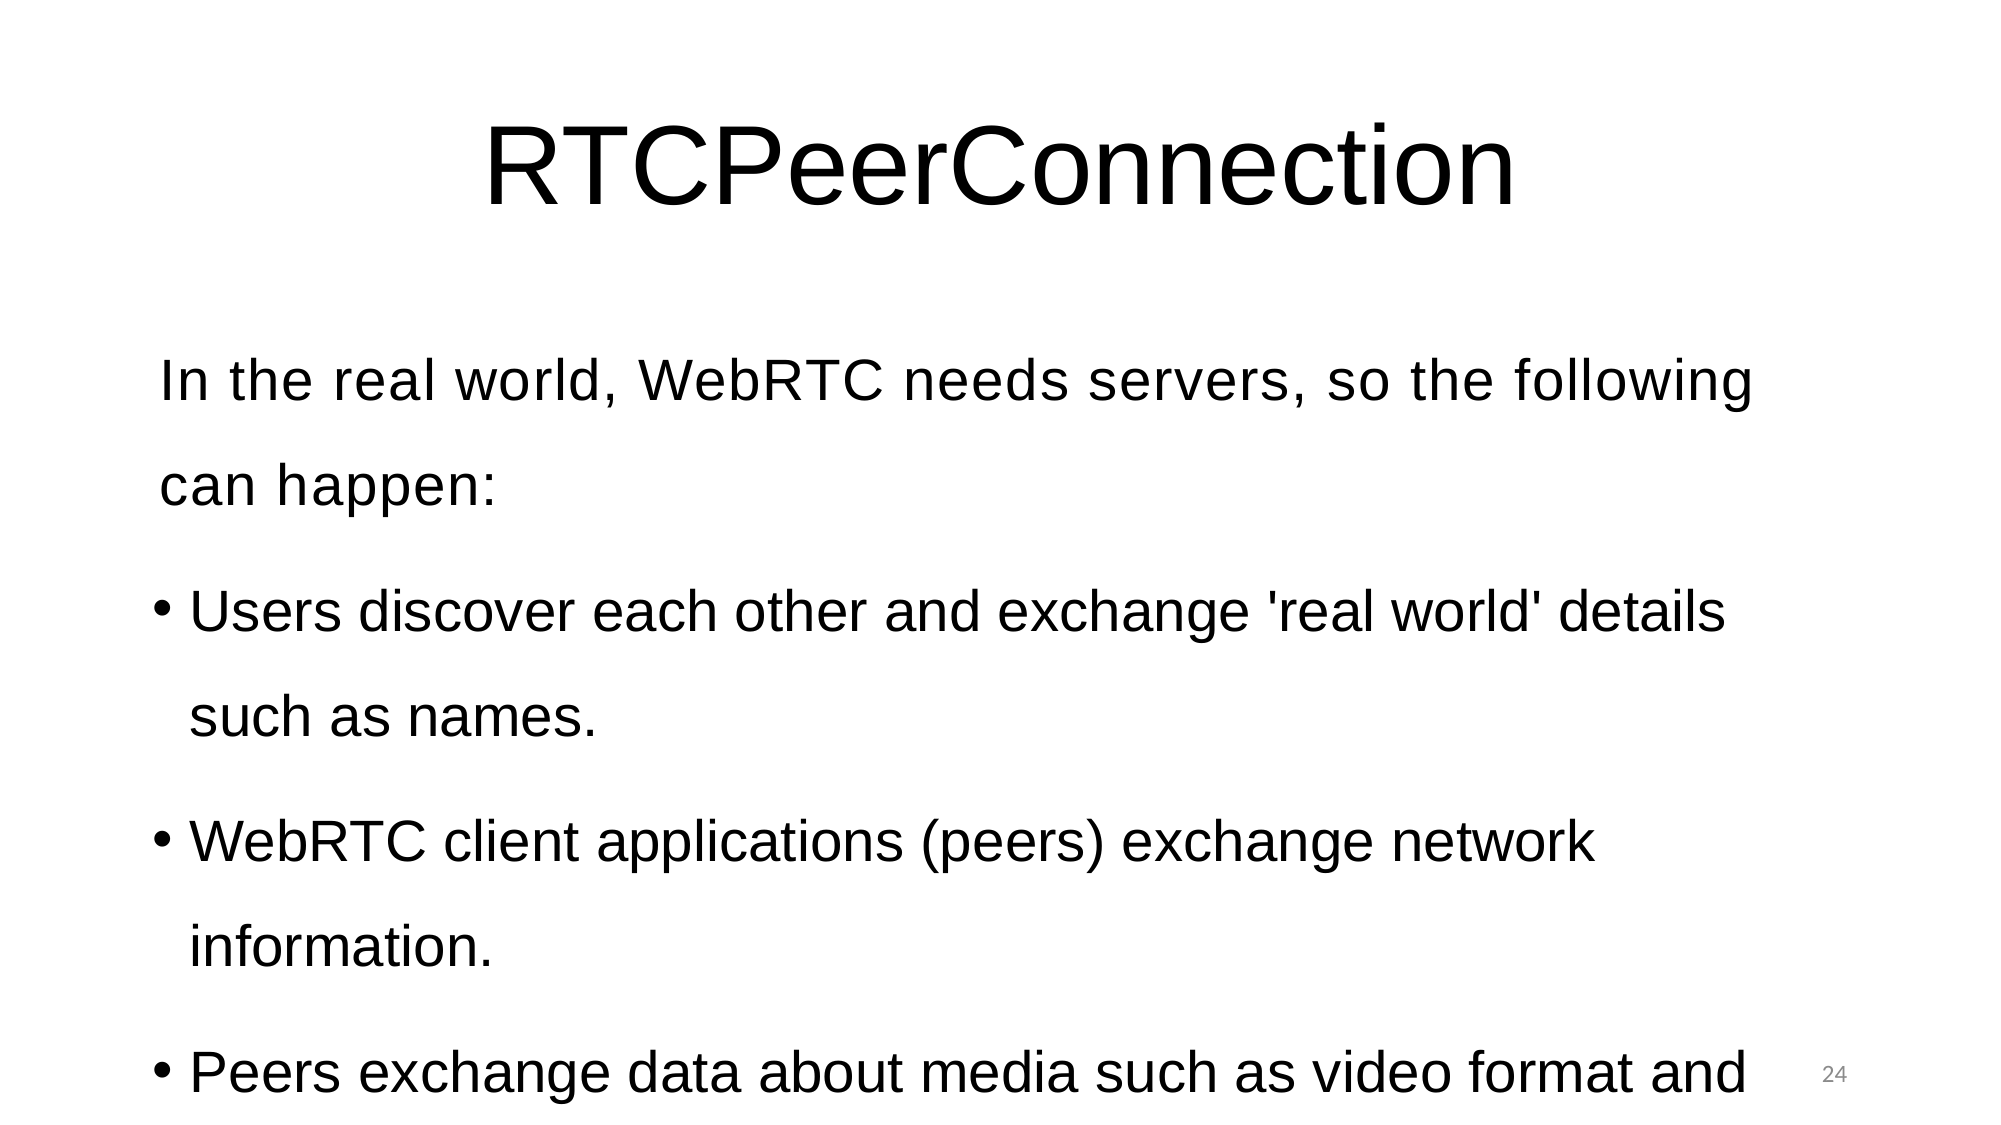

# RTCPeerConnection
In the real world, WebRTC needs servers, so the following can happen:
Users discover each other and exchange 'real world' details such as names.
WebRTC client applications (peers) exchange network information.
Peers exchange data about media such as video format and resolution.
WebRTC client applications traverse NAT gateways and firewalls.

24